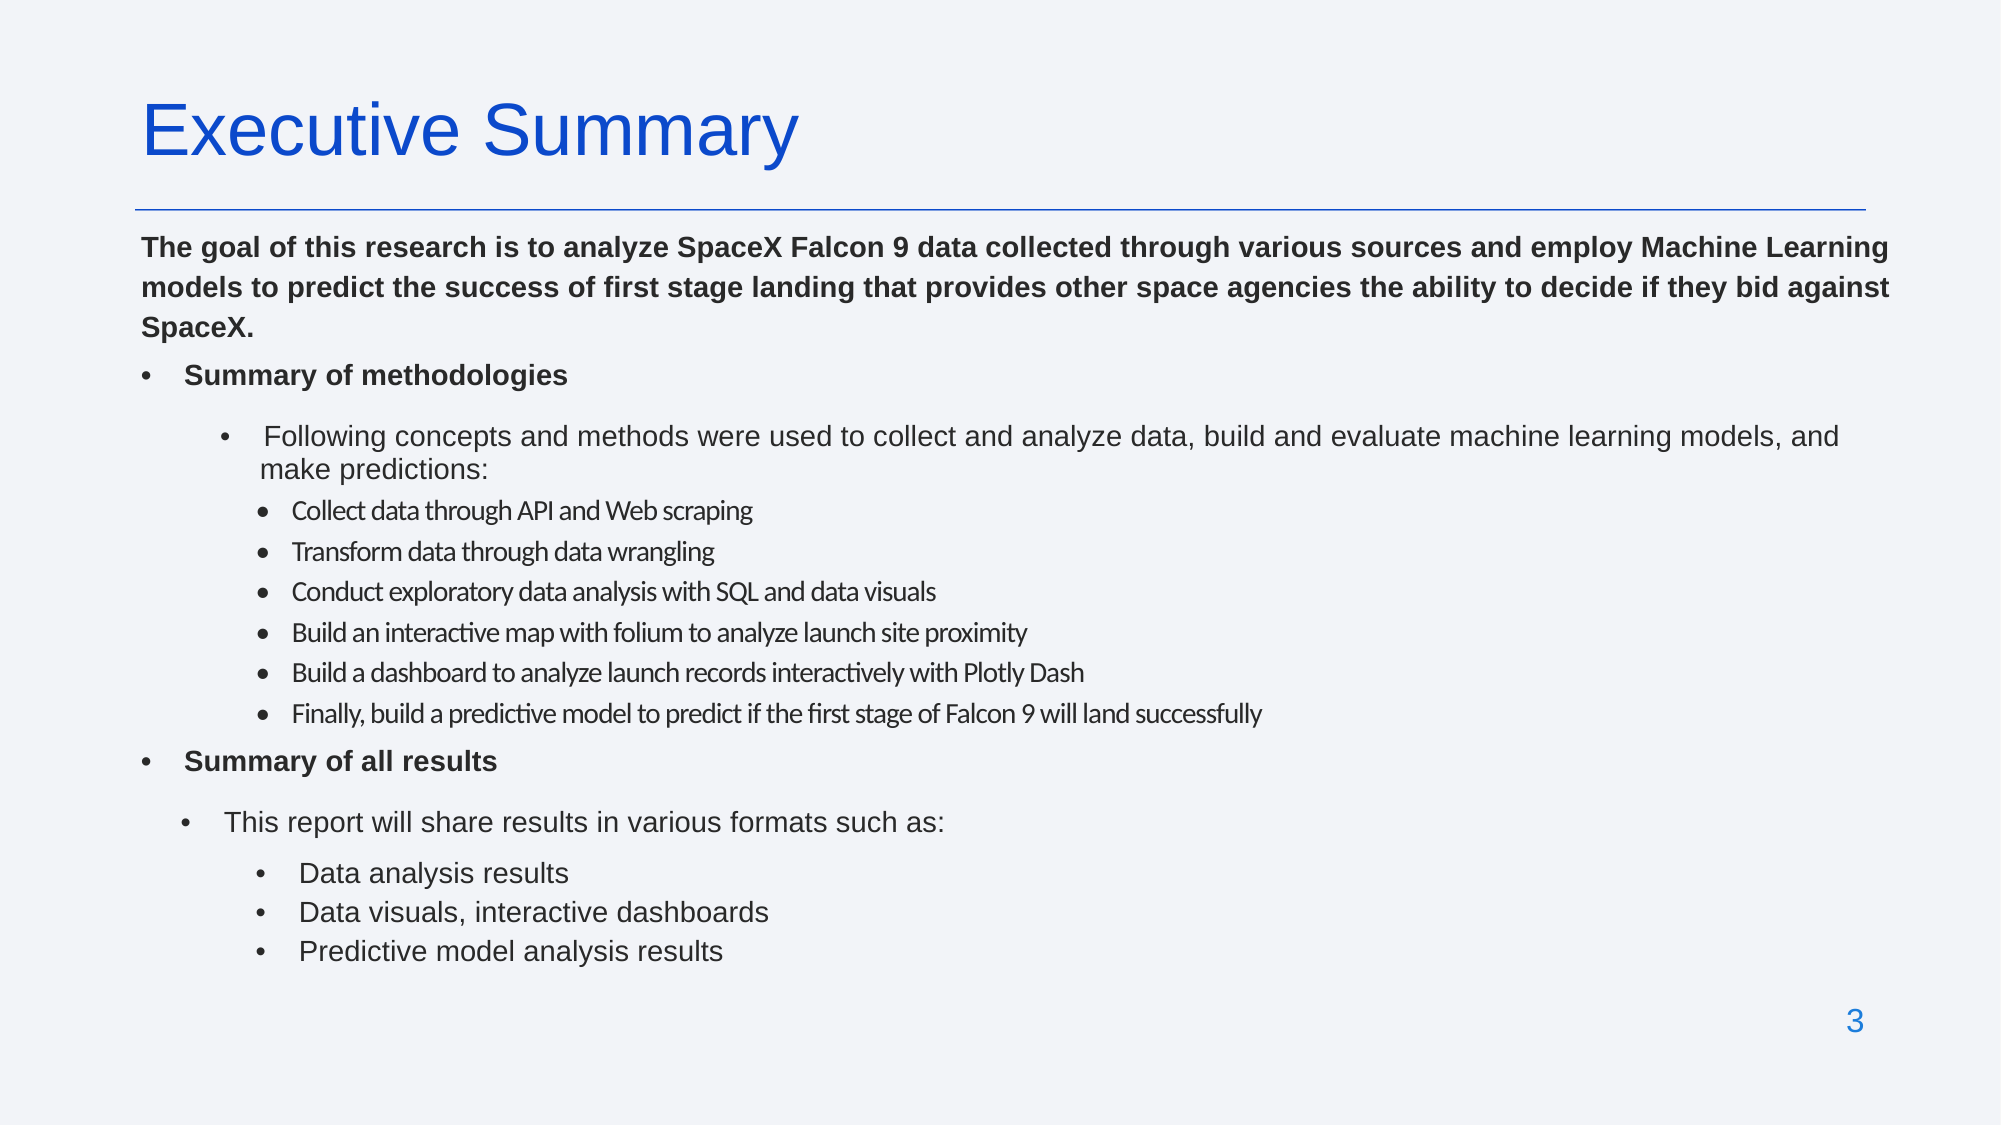

Executive Summary
The goal of this research is to analyze SpaceX Falcon 9 data collected through various sources and employ Machine Learning models to predict the success of first stage landing that provides other space agencies the ability to decide if they bid against SpaceX.
•    Summary of methodologies
•    Following concepts and methods were used to collect and analyze data, build and evaluate machine learning models, and make predictions:
•    Collect data through API and Web scraping
•    Transform data through data wrangling
•    Conduct exploratory data analysis with SQL and data visuals
•    Build an interactive map with folium to analyze launch site proximity
•    Build a dashboard to analyze launch records interactively with Plotly Dash
•    Finally, build a predictive model to predict if the first stage of Falcon 9 will land successfully
•    Summary of all results
•    This report will share results in various formats such as:
•    Data analysis results
•    Data visuals, interactive dashboards
•    Predictive model analysis results
3